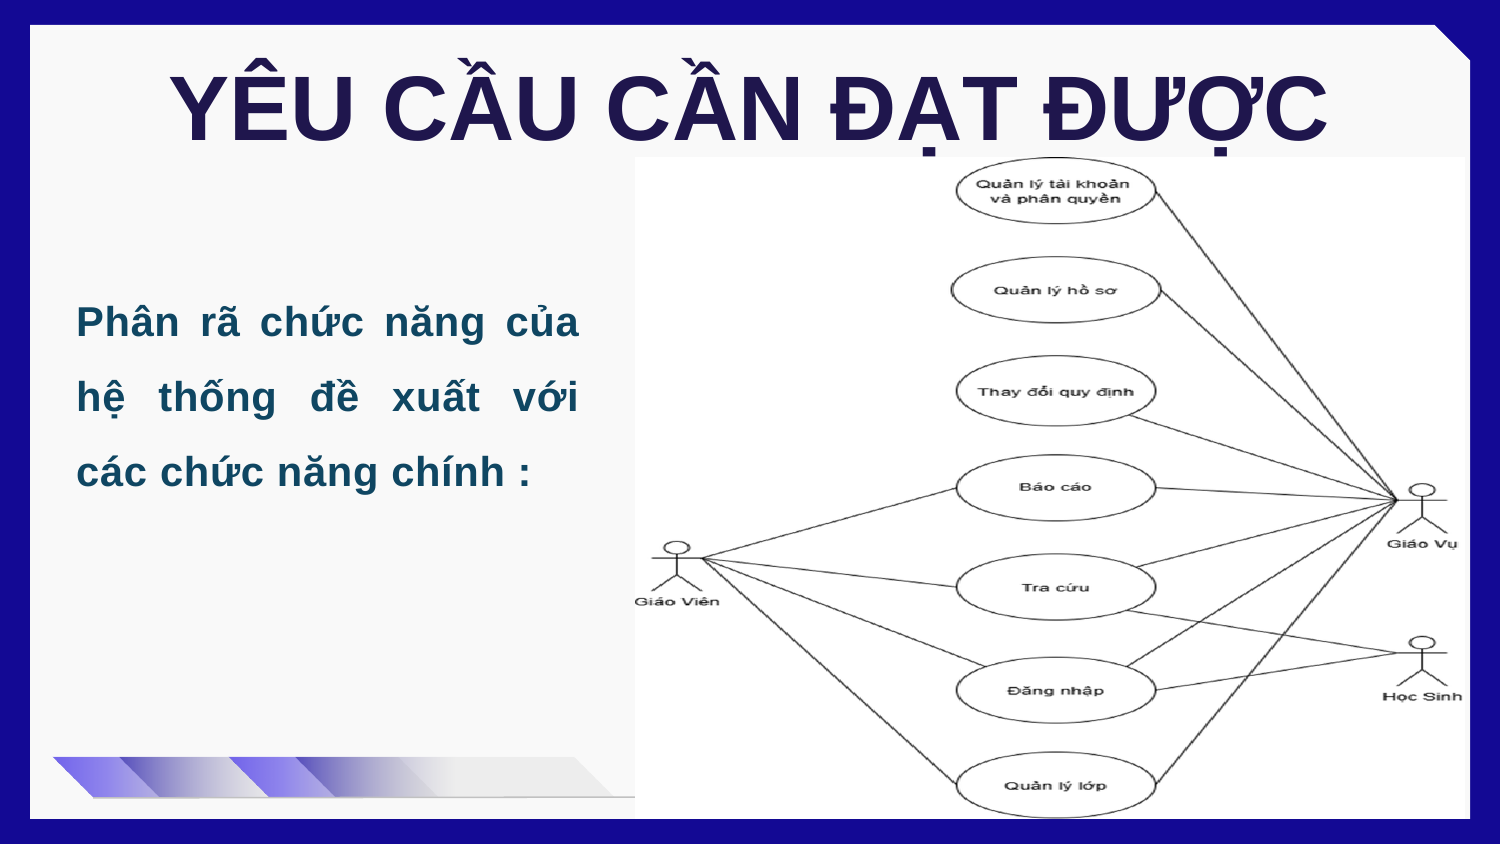

YÊU CẦU CẦN ĐẠT ĐƯỢC
Giáo vụ (Admin): Đăng nhập, Quản lý tài khoản & phân quyền, Quản lý lớp, Thay đổi quy định, Tra cứu toàn trường, Báo cáo tổng hợp.
Giáo viên: Đăng nhập, Tra cứu, Quản lý lớp, Báo cáo.
Học sinh: Đăng nhập, Tra cứu điểm.

Phân rã chức năng của hệ thống đề xuất với các chức năng chính :
13
Biểu đồ phân cấp chức năng nghiệp vụ của hệ thống